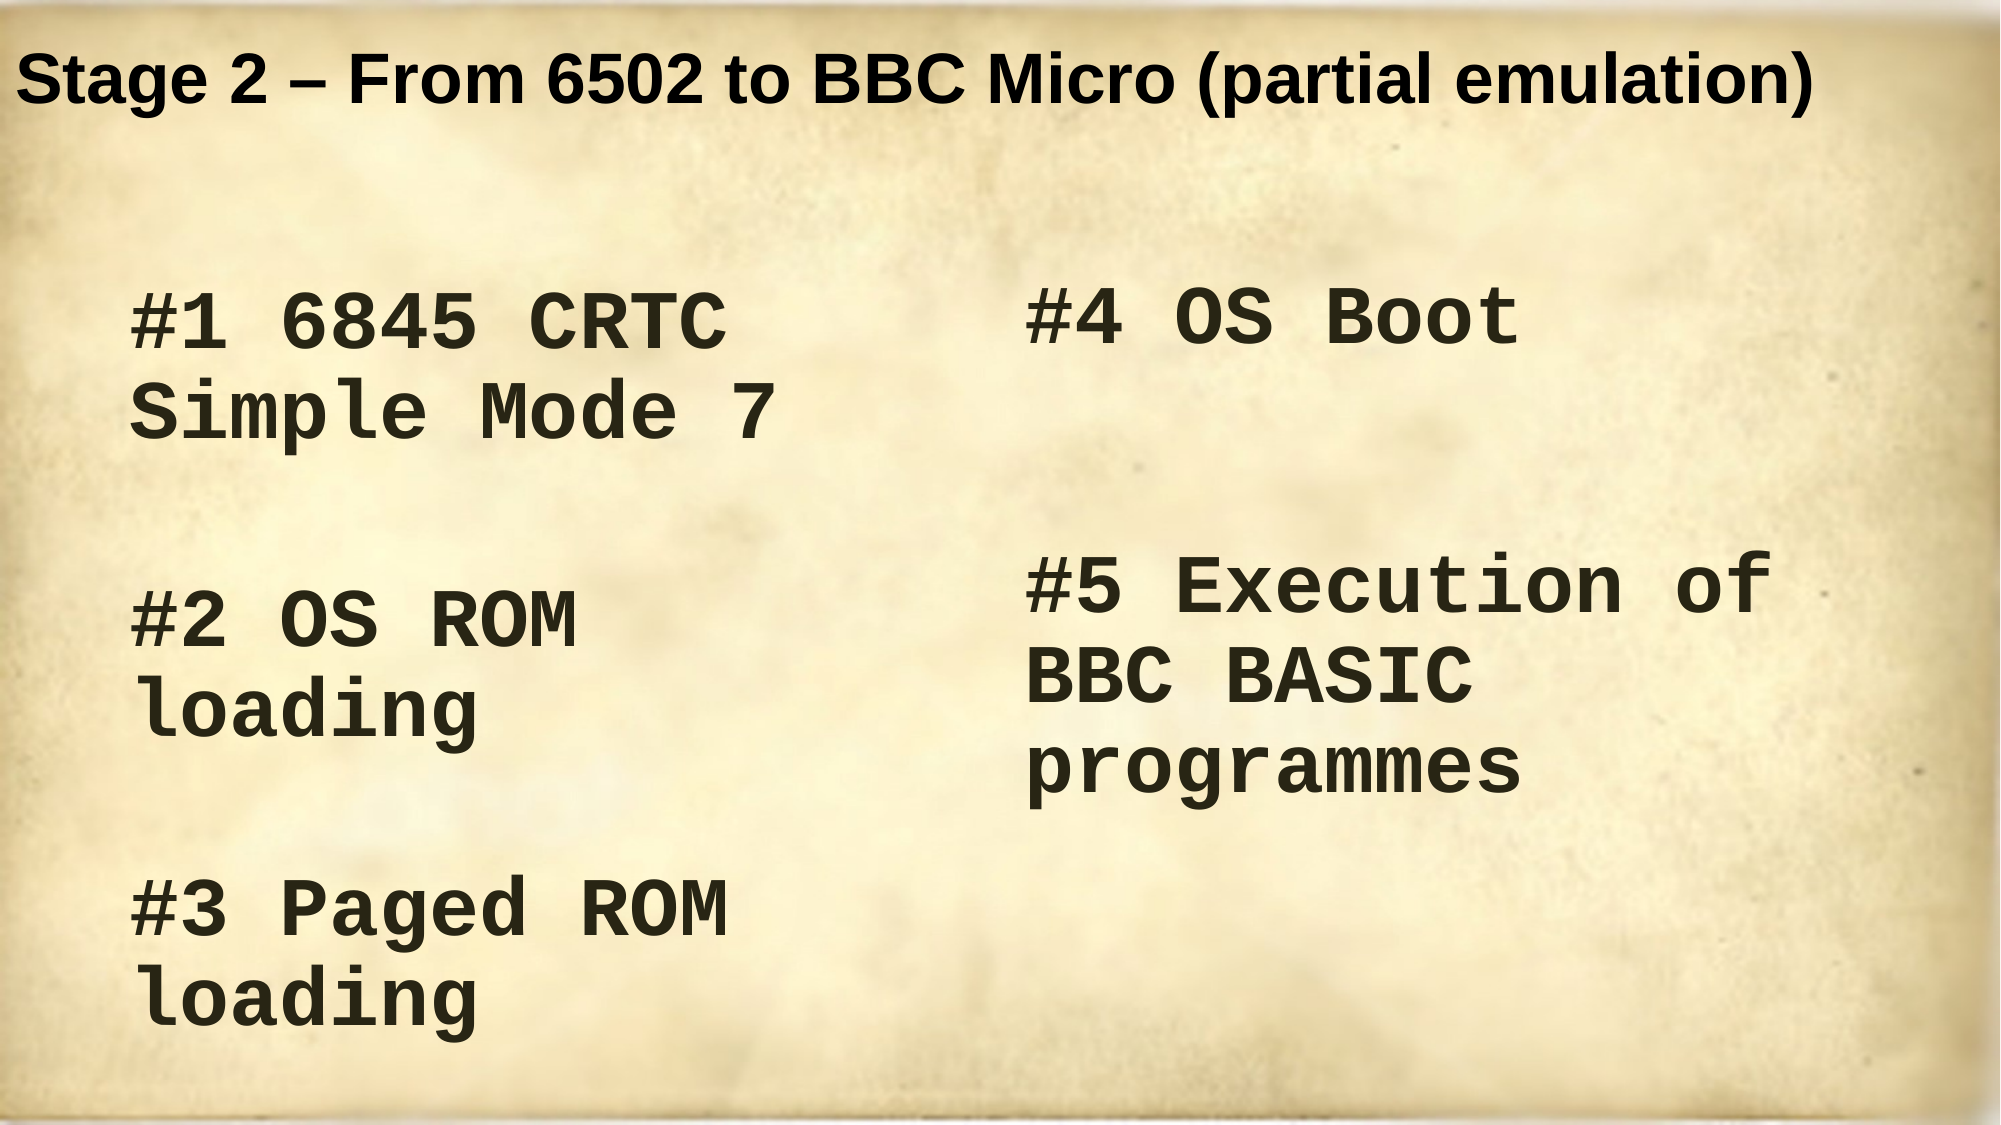

# Stage 2 – From 6502 to BBC Micro (partial emulation)
#4 OS Boot
#1 6845 CRTC Simple Mode 7
#5 Execution of BBC BASIC programmes
#2 OS ROM loading
#3 Paged ROM loading